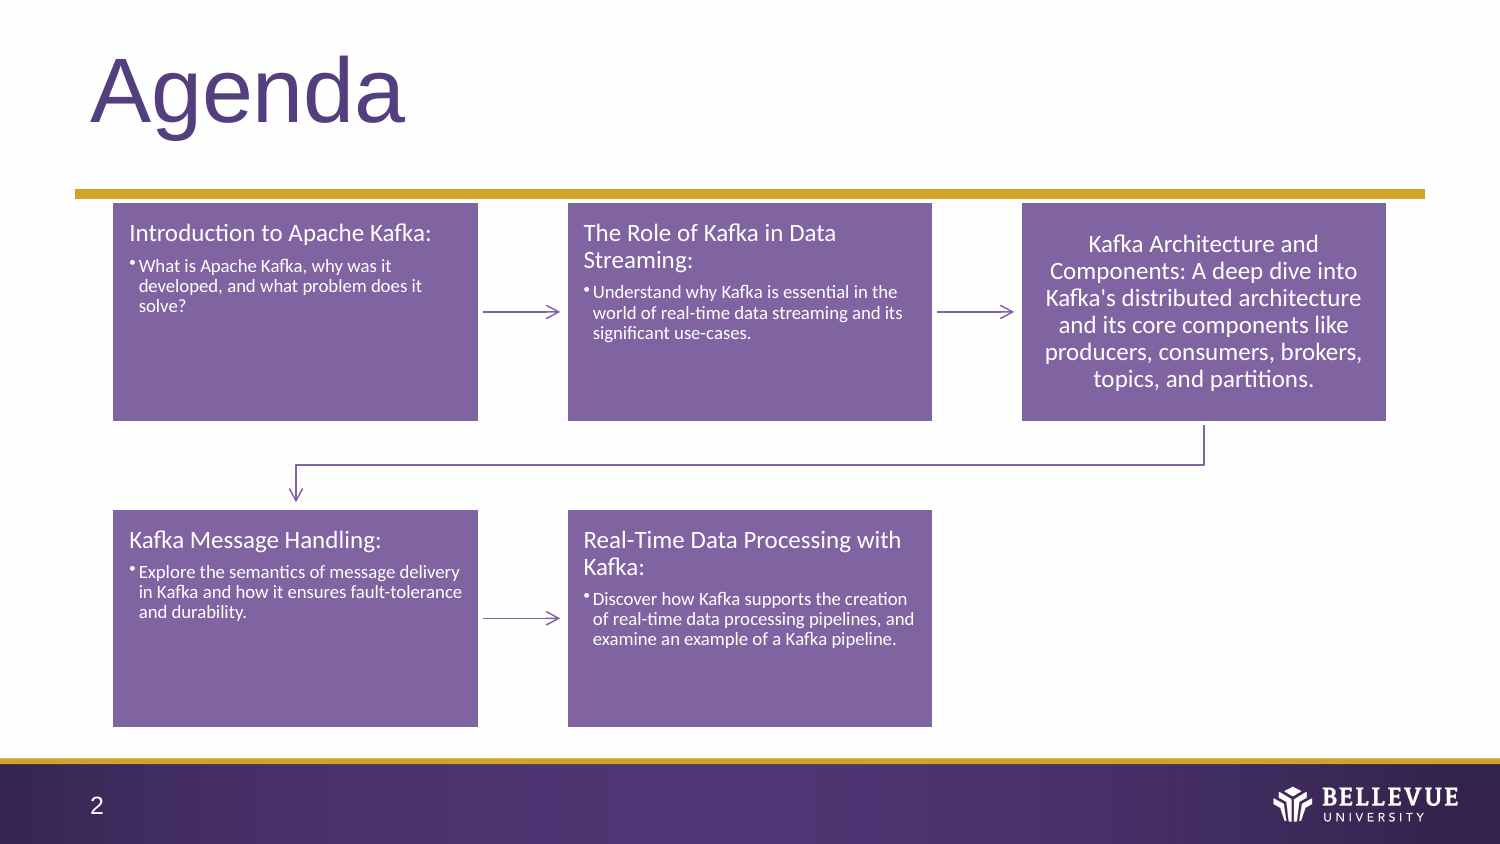

# Agenda

Introduction to Apache Kafka:
What is Apache Kafka, why was it developed, and what problem does it solve?

The Role of Kafka in Data Streaming:
Understand why Kafka is essential in the world of real-time data streaming and its significant use-cases.

Kafka Architecture and Components: A deep dive into Kafka's distributed architecture and its core components like producers, consumers, brokers, topics, and partitions.

Kafka Message Handling:
Explore the semantics of message delivery in Kafka and how it ensures fault-tolerance and durability.
Real-Time Data Processing with Kafka:
Discover how Kafka supports the creation of real-time data processing pipelines, and examine an example of a Kafka pipeline.